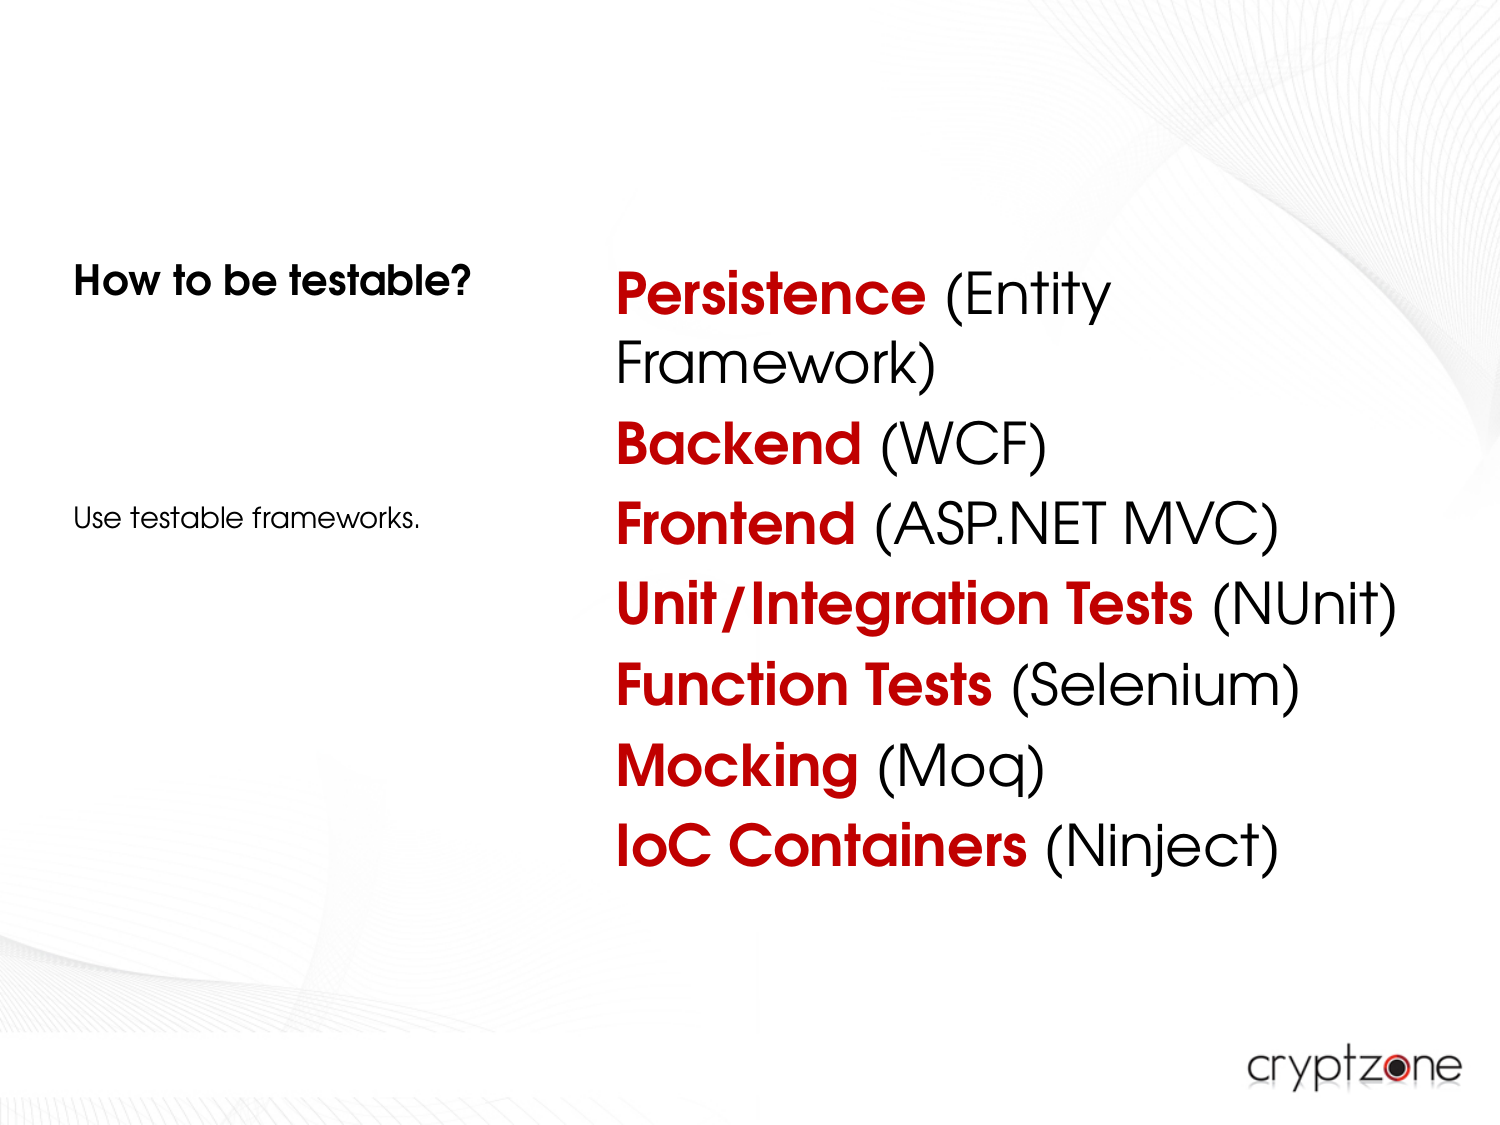

# How to be testable?
Persistence (Entity Framework)
Backend (WCF)
Frontend (ASP.NET MVC)
Unit/Integration Tests (NUnit)
Function Tests (Selenium)
Mocking (Moq)
IoC Containers (Ninject)
Use testable frameworks.